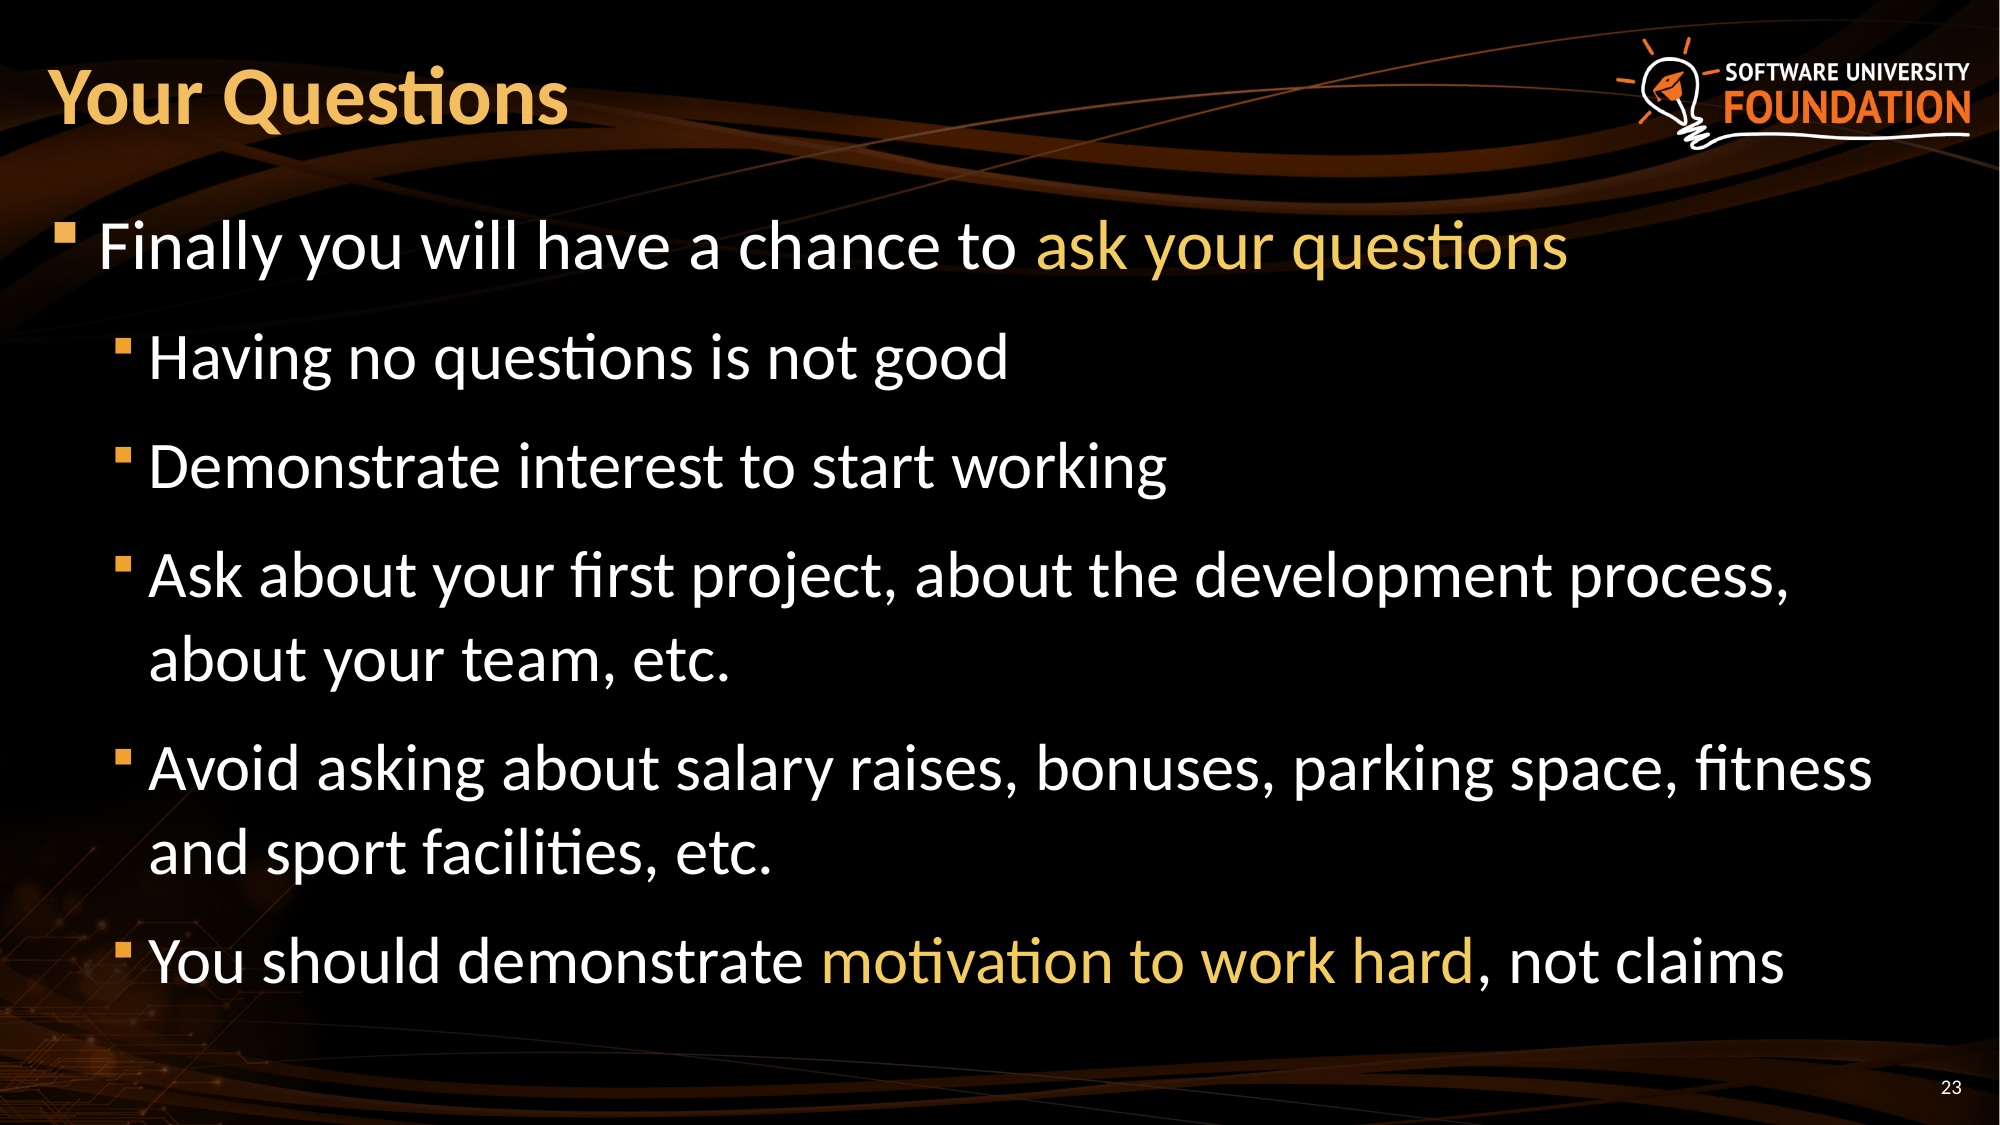

# Your Questions
Finally you will have a chance to ask your questions
Having no questions is not good
Demonstrate interest to start working
Ask about your first project, about the development process, about your team, etc.
Avoid asking about salary raises, bonuses, parking space, fitness and sport facilities, etc.
You should demonstrate motivation to work hard, not claims
23